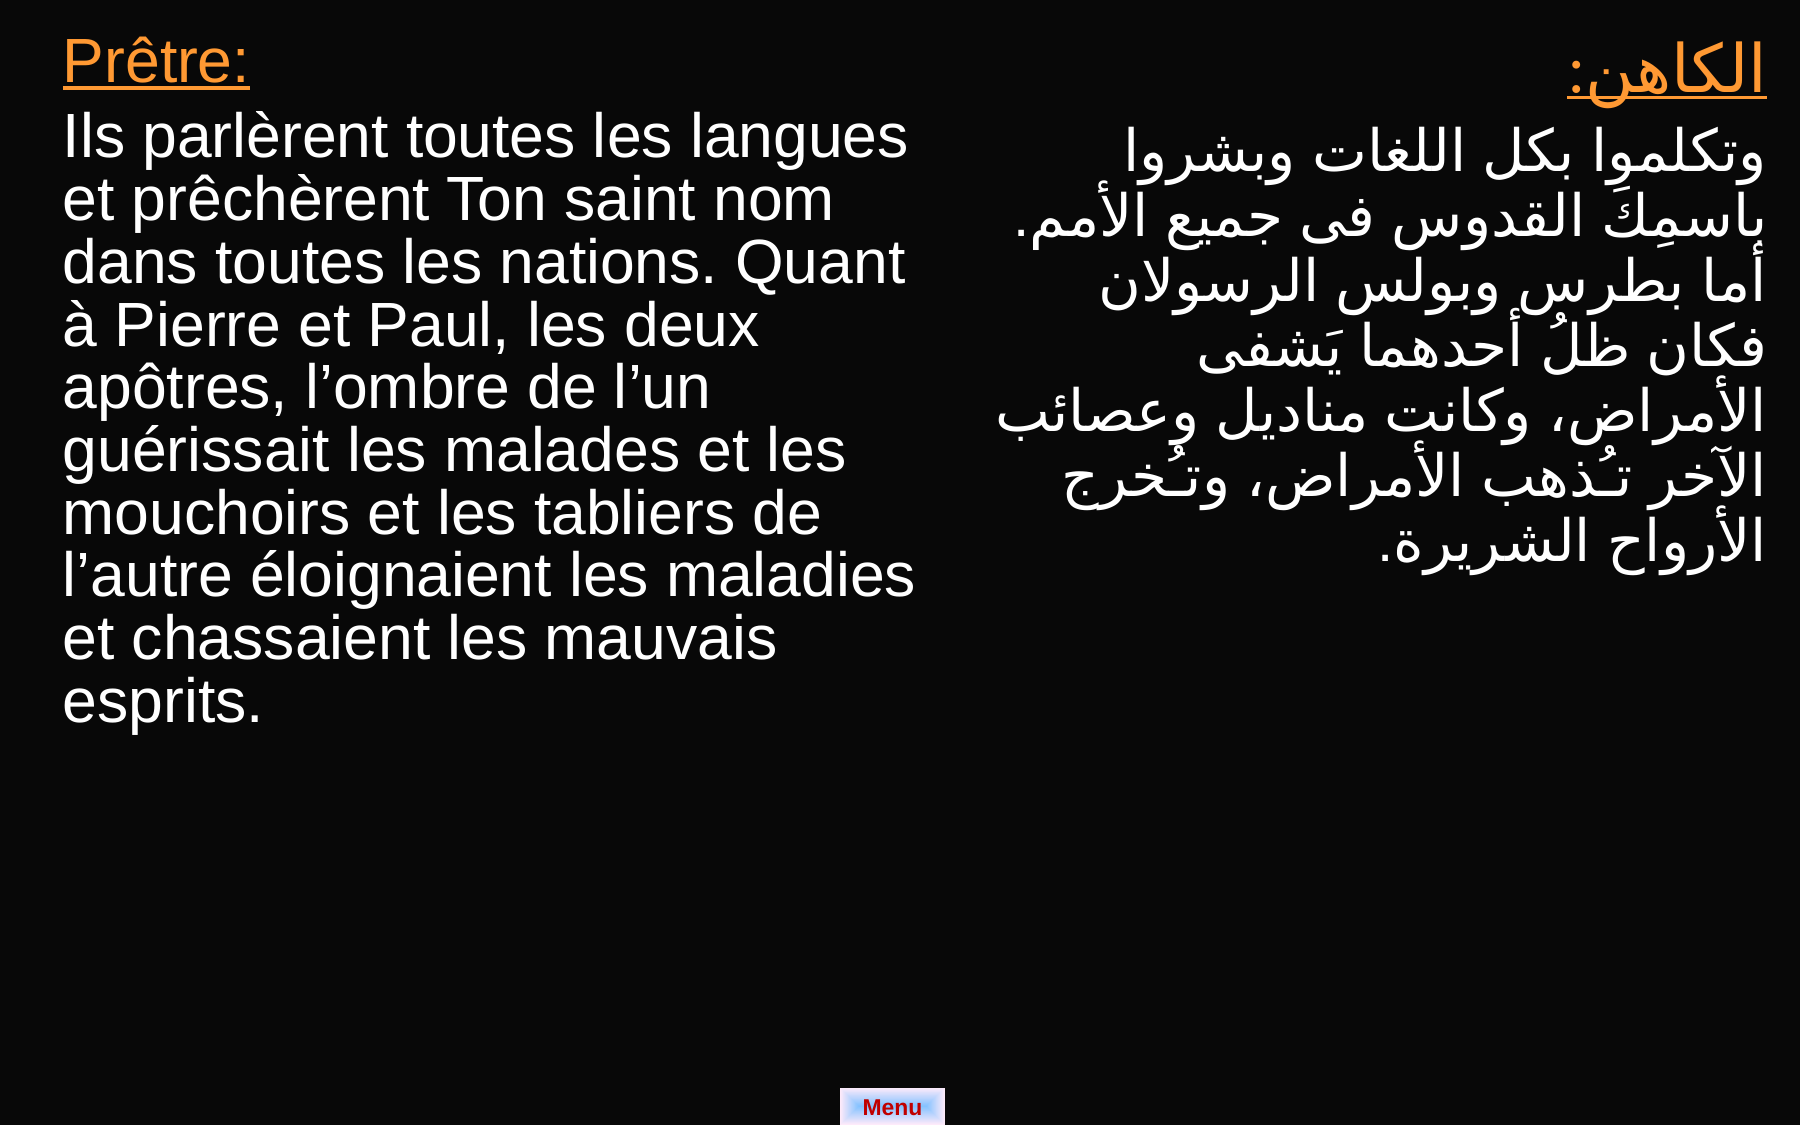

| Prêtre: Ils parlèrent toutes les langues et prêchèrent Ton saint nom dans toutes les nations. Quant à Pierre et Paul, les deux apôtres, l’ombre de l’un guérissait les malades et les mouchoirs et les tabliers de l’autre éloignaient les maladies et chassaient les mauvais esprits. | الكاهن: وتكلموا بكل اللغات وبشروا باسمِكَ القدوس فى جميع الأمم. أما بطرس وبولس الرسولان فكان ظلُ أحدهما يَشفى الأمراض، وكانت مناديل وعصائب الآخر تـُذهب الأمراض، وتـُخرج الأرواح الشريرة. |
| --- | --- |

Menu